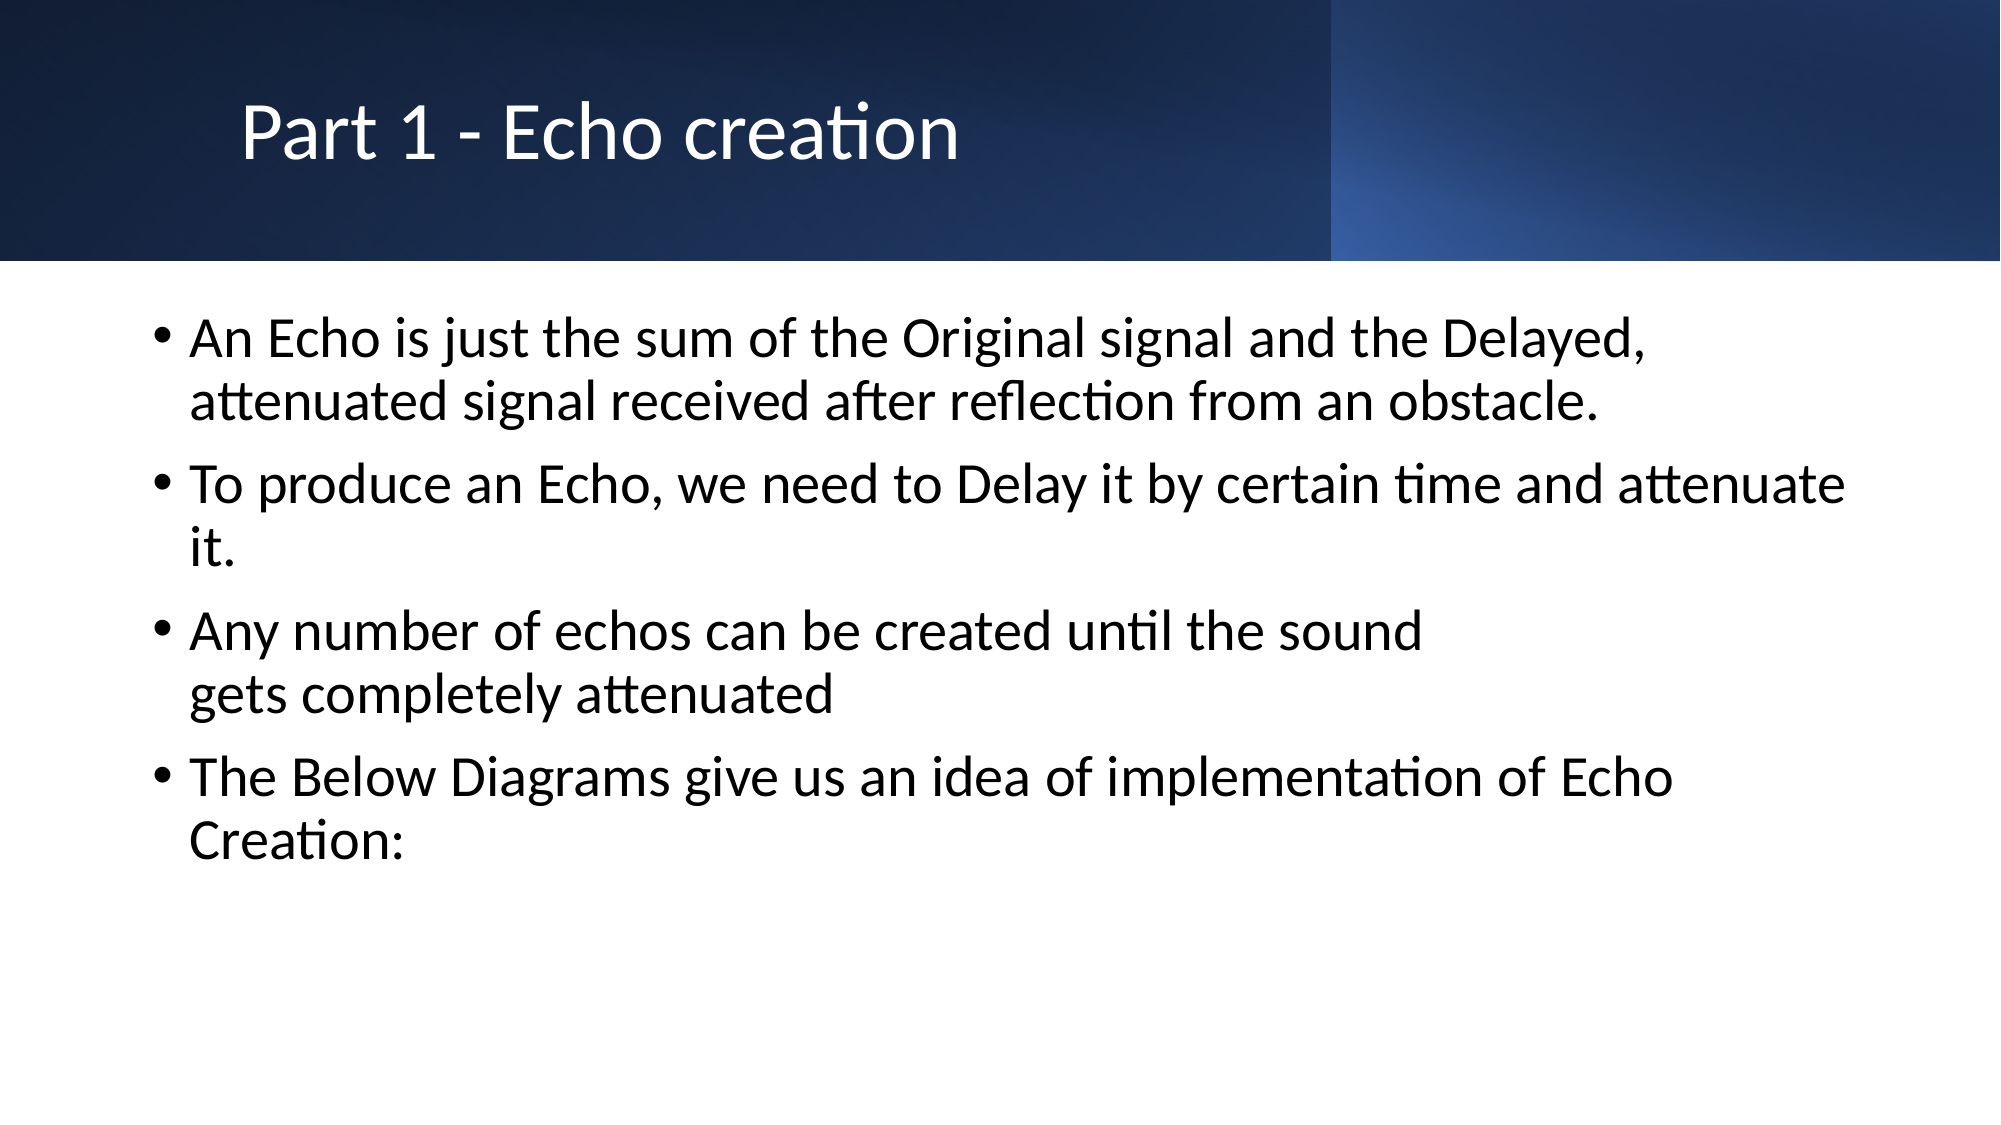

# Part 1 - Echo creation
An Echo is just the sum of the Original signal and the Delayed, attenuated signal received after reflection from an obstacle.
To produce an Echo, we need to Delay it by certain time and attenuate it.
Any number of echos can be created until the sound gets completely attenuated
The Below Diagrams give us an idea of implementation of Echo Creation: